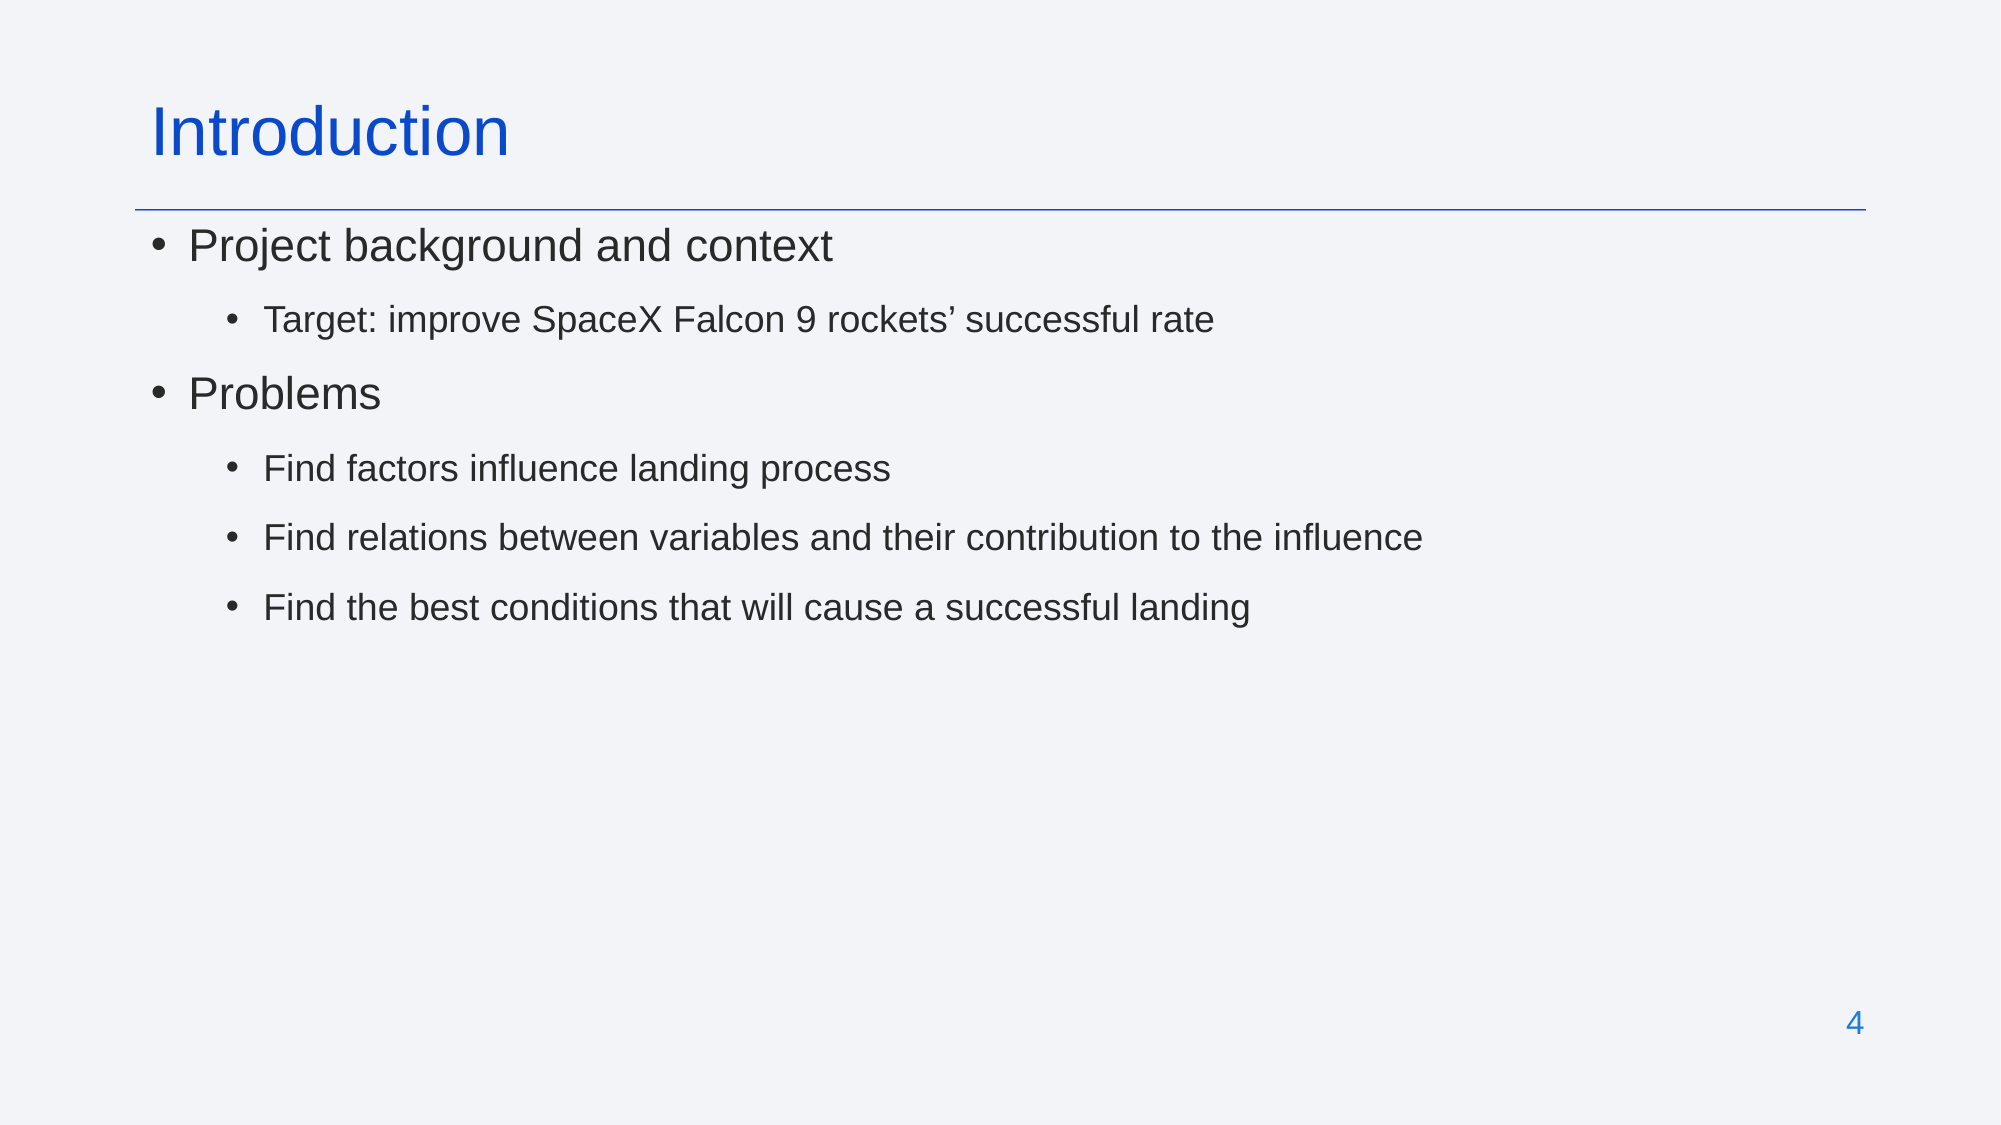

Introduction
Project background and context
Target: improve SpaceX Falcon 9 rockets’ successful rate
Problems
Find factors influence landing process
Find relations between variables and their contribution to the influence
Find the best conditions that will cause a successful landing

4